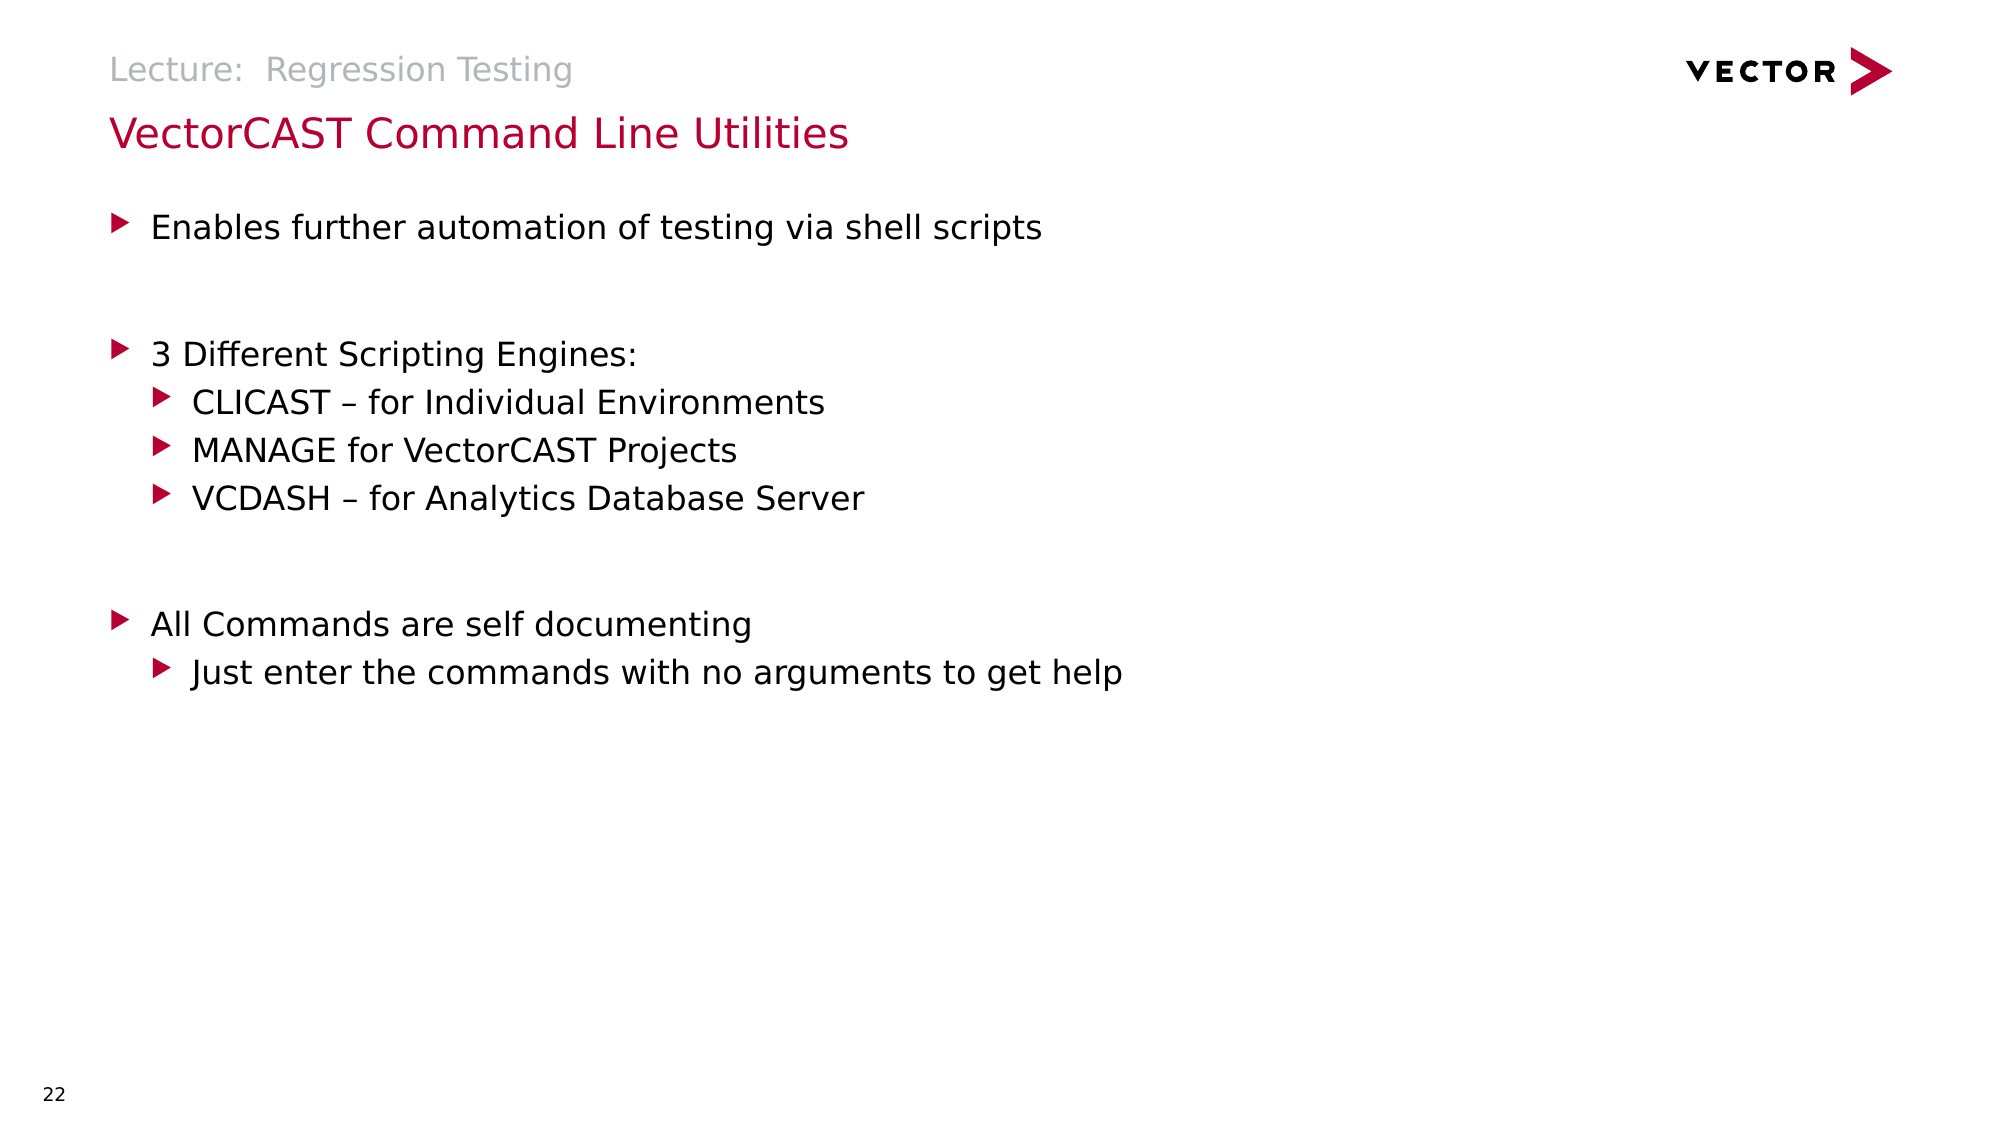

# Lecture:  Regression Testing
VectorCAST Command Line Utilities
Enables further automation of testing via shell scripts

3 Different Scripting Engines:
CLICAST – for Individual Environments
MANAGE for VectorCAST Projects
VCDASH – for Analytics Database Server

All Commands are self documenting
Just enter the commands with no arguments to get help